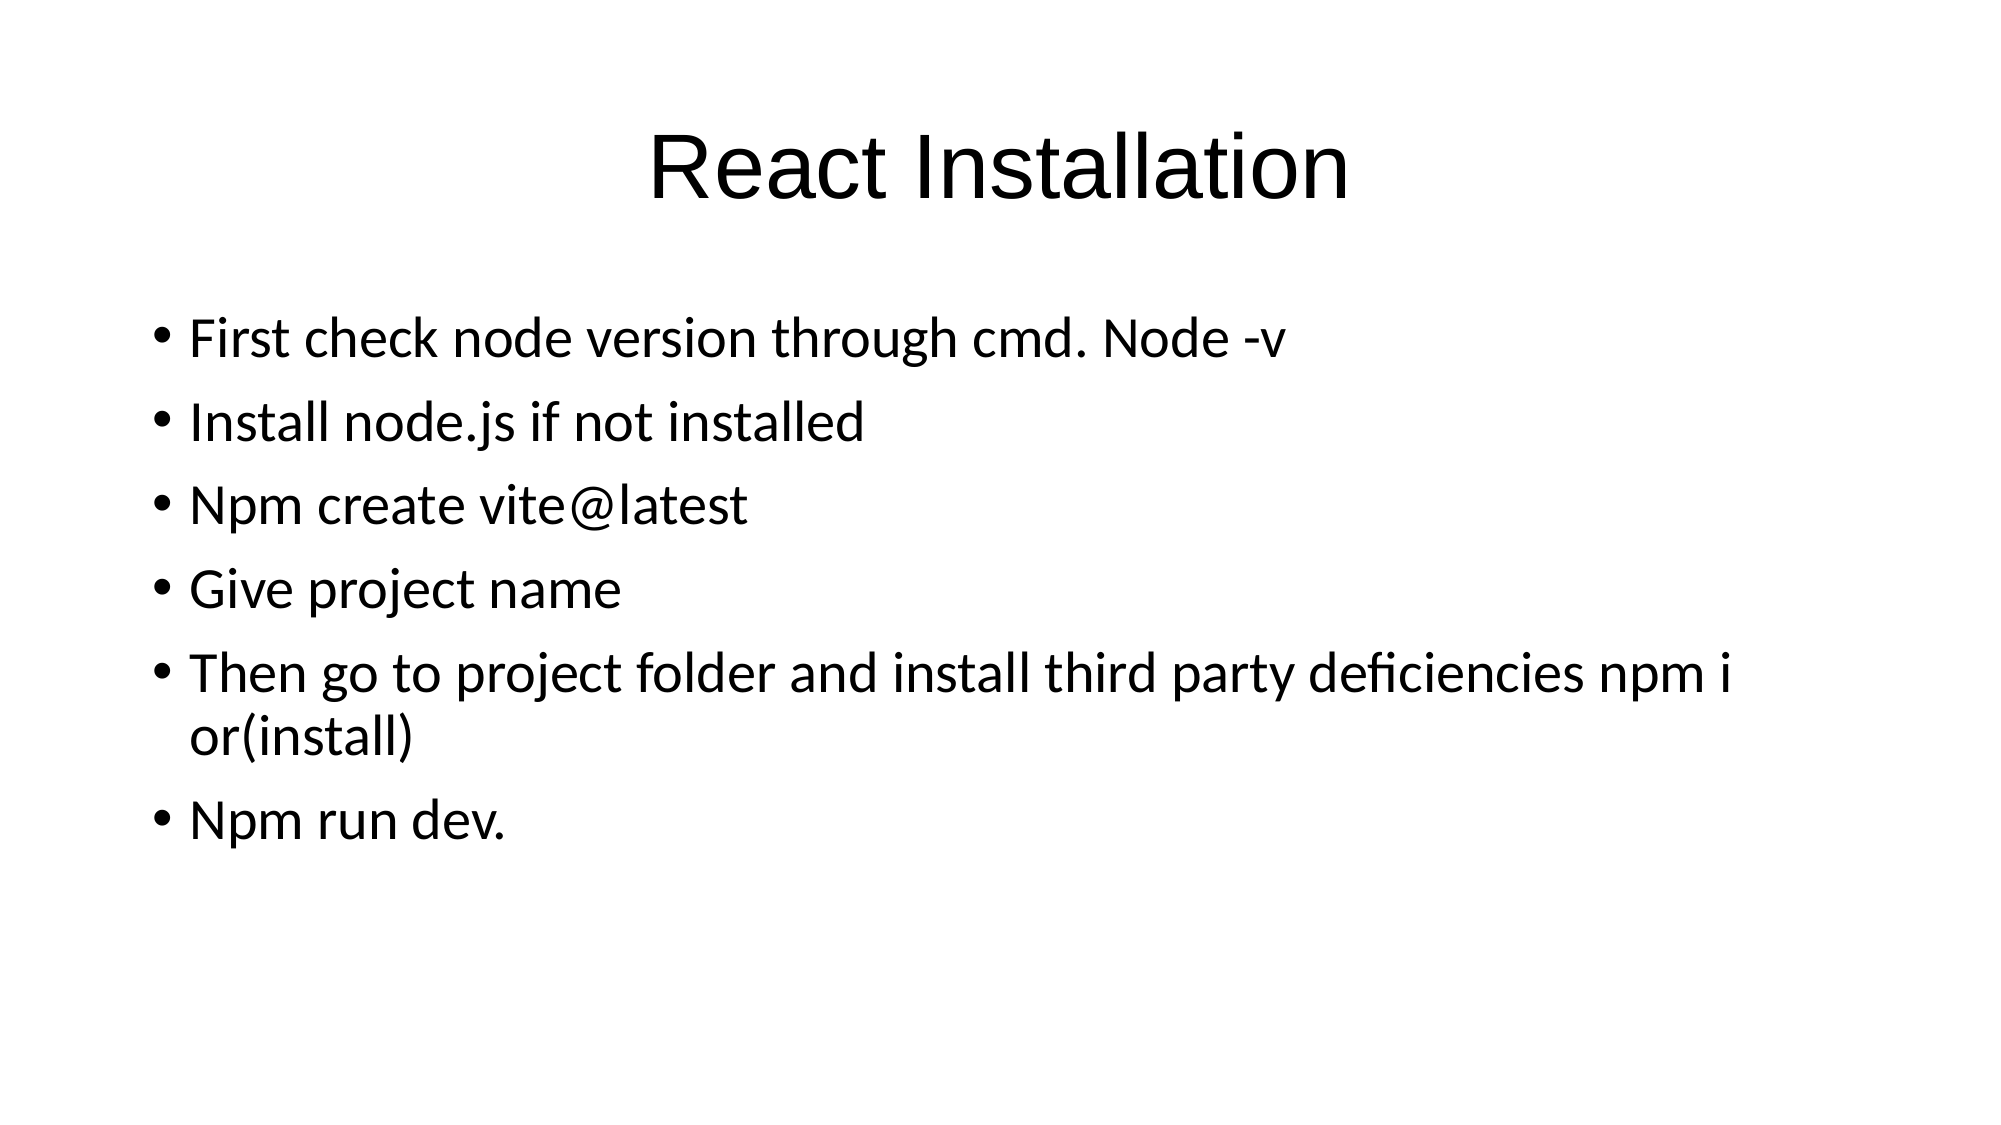

# React Installation
First check node version through cmd. Node -v
Install node.js if not installed
Npm create vite@latest
Give project name
Then go to project folder and install third party deficiencies npm i or(install)
Npm run dev.